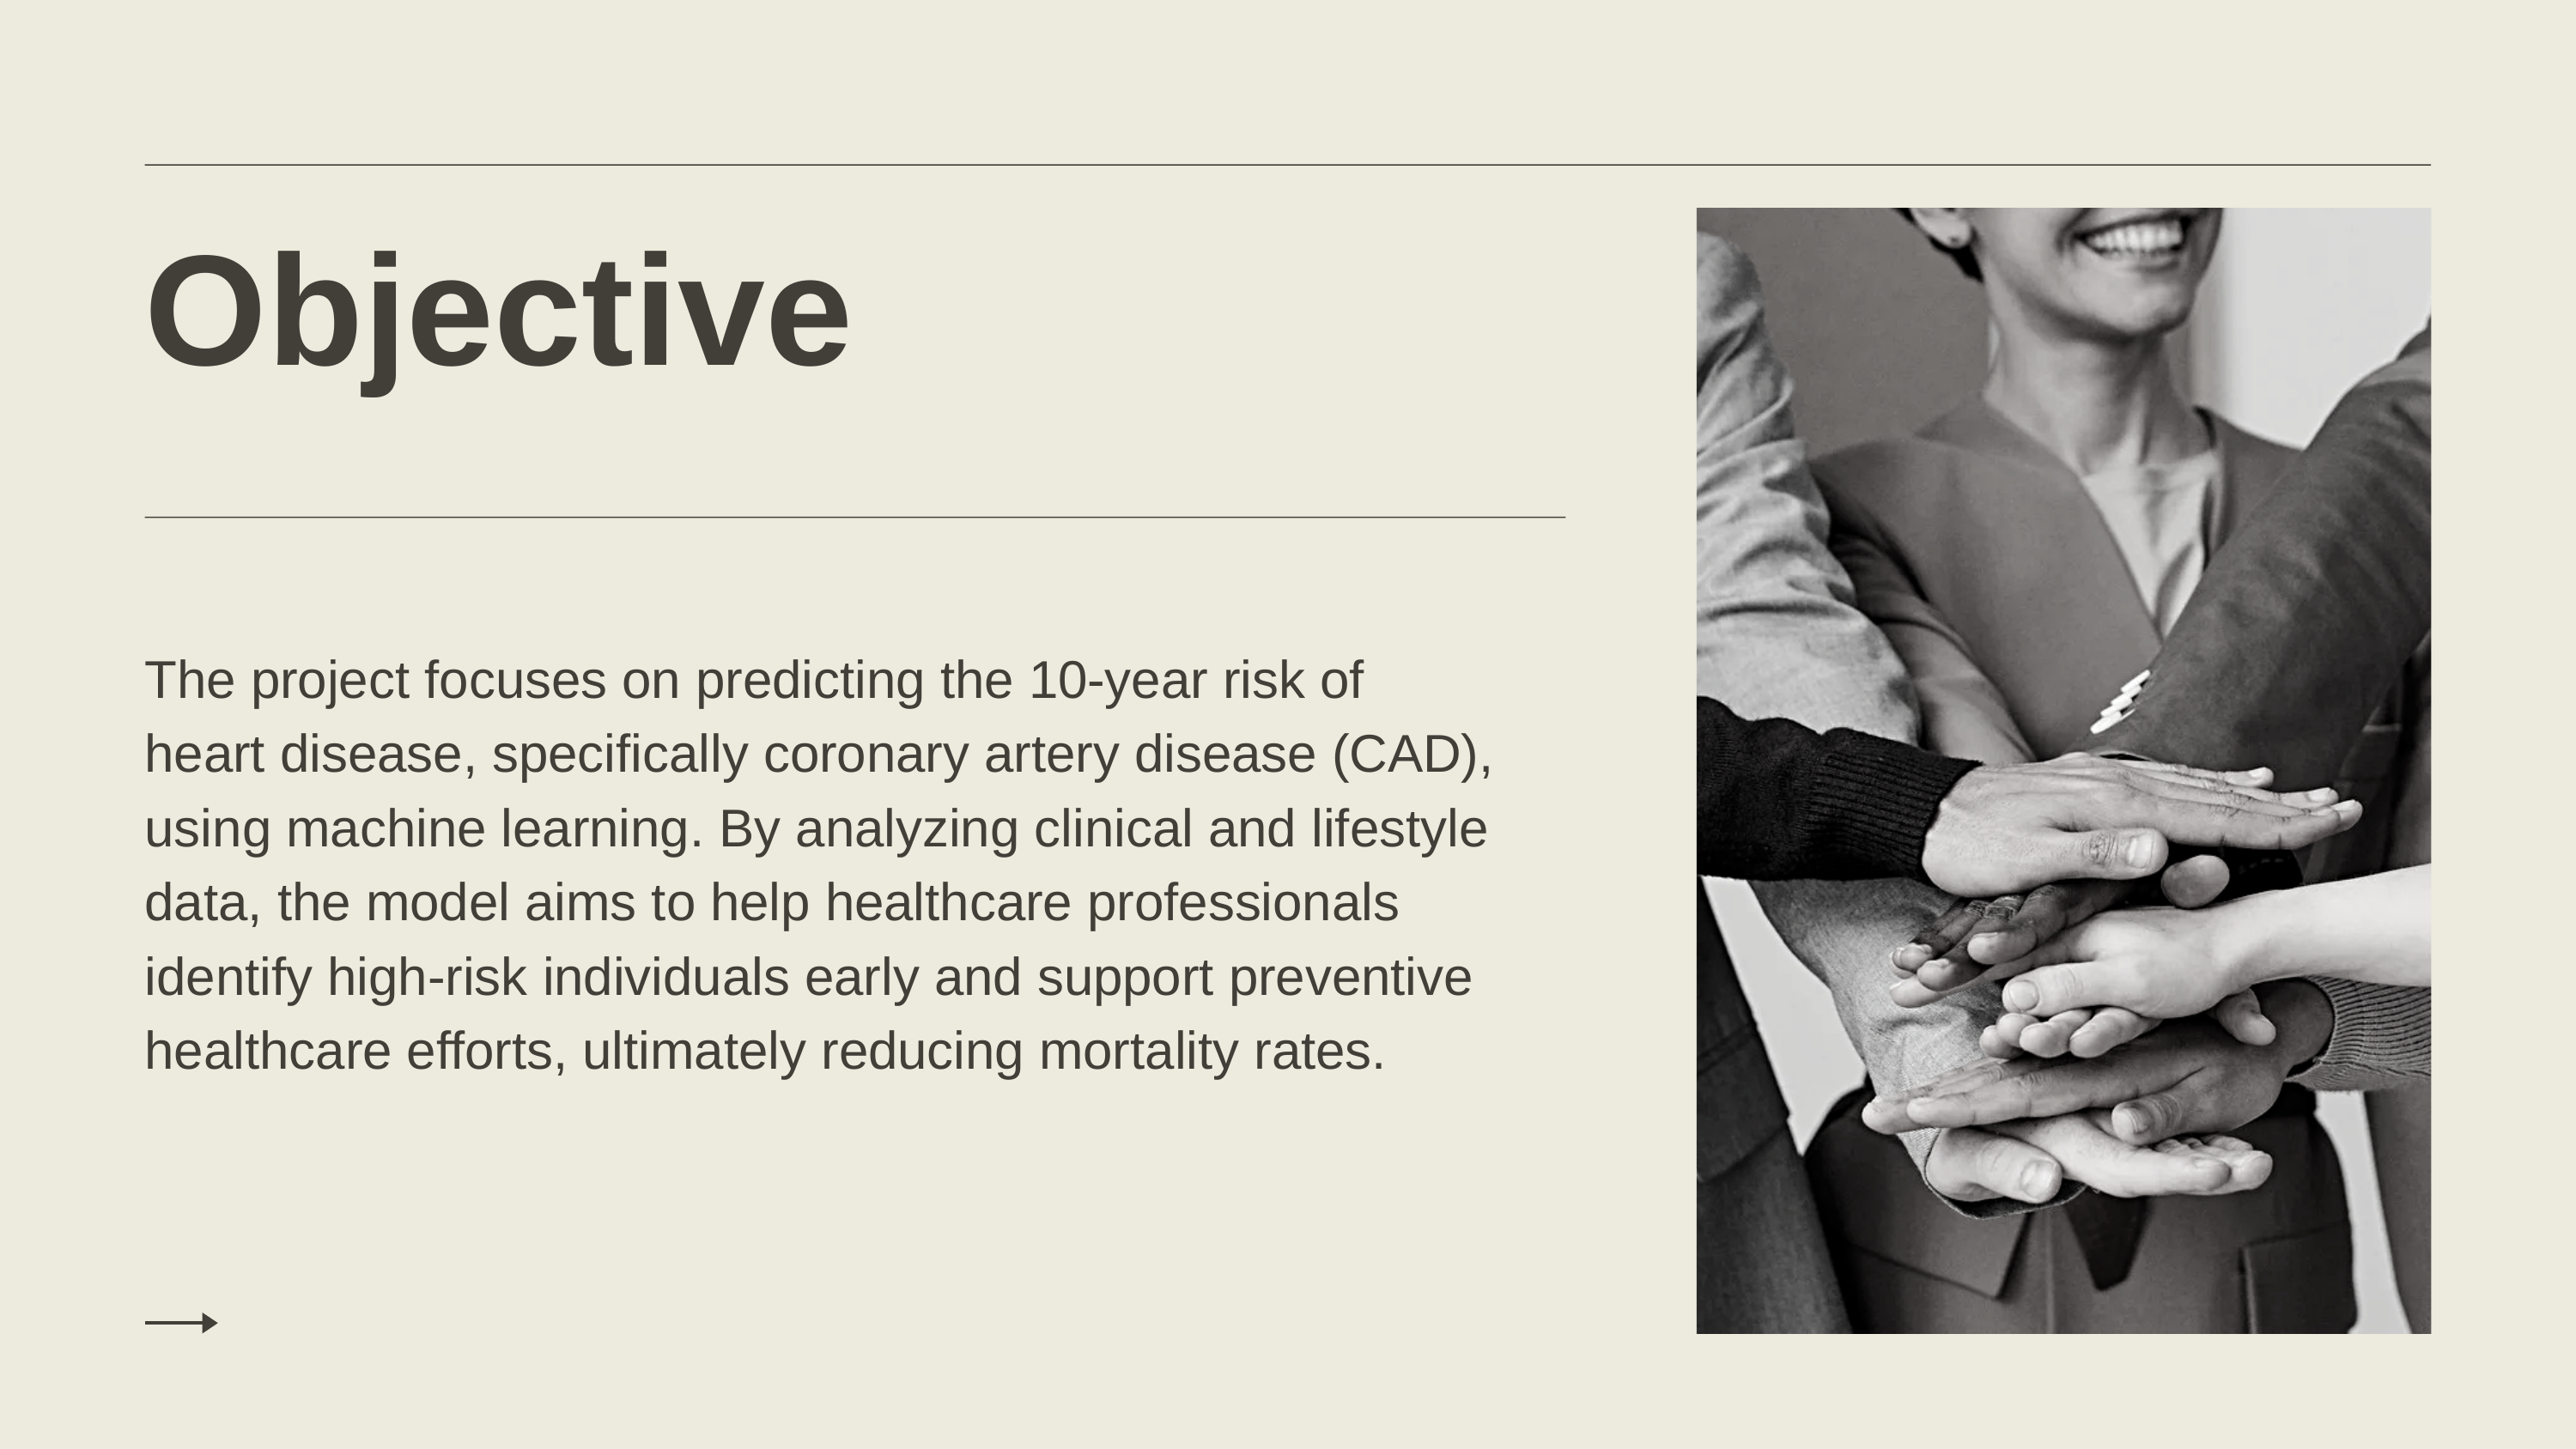

Objective

The project focuses on predicting the 10-year risk of heart disease, specifically coronary artery disease (CAD), using machine learning. By analyzing clinical and lifestyle data, the model aims to help healthcare professionals identify high-risk individuals early and support preventive healthcare efforts, ultimately reducing mortality rates.